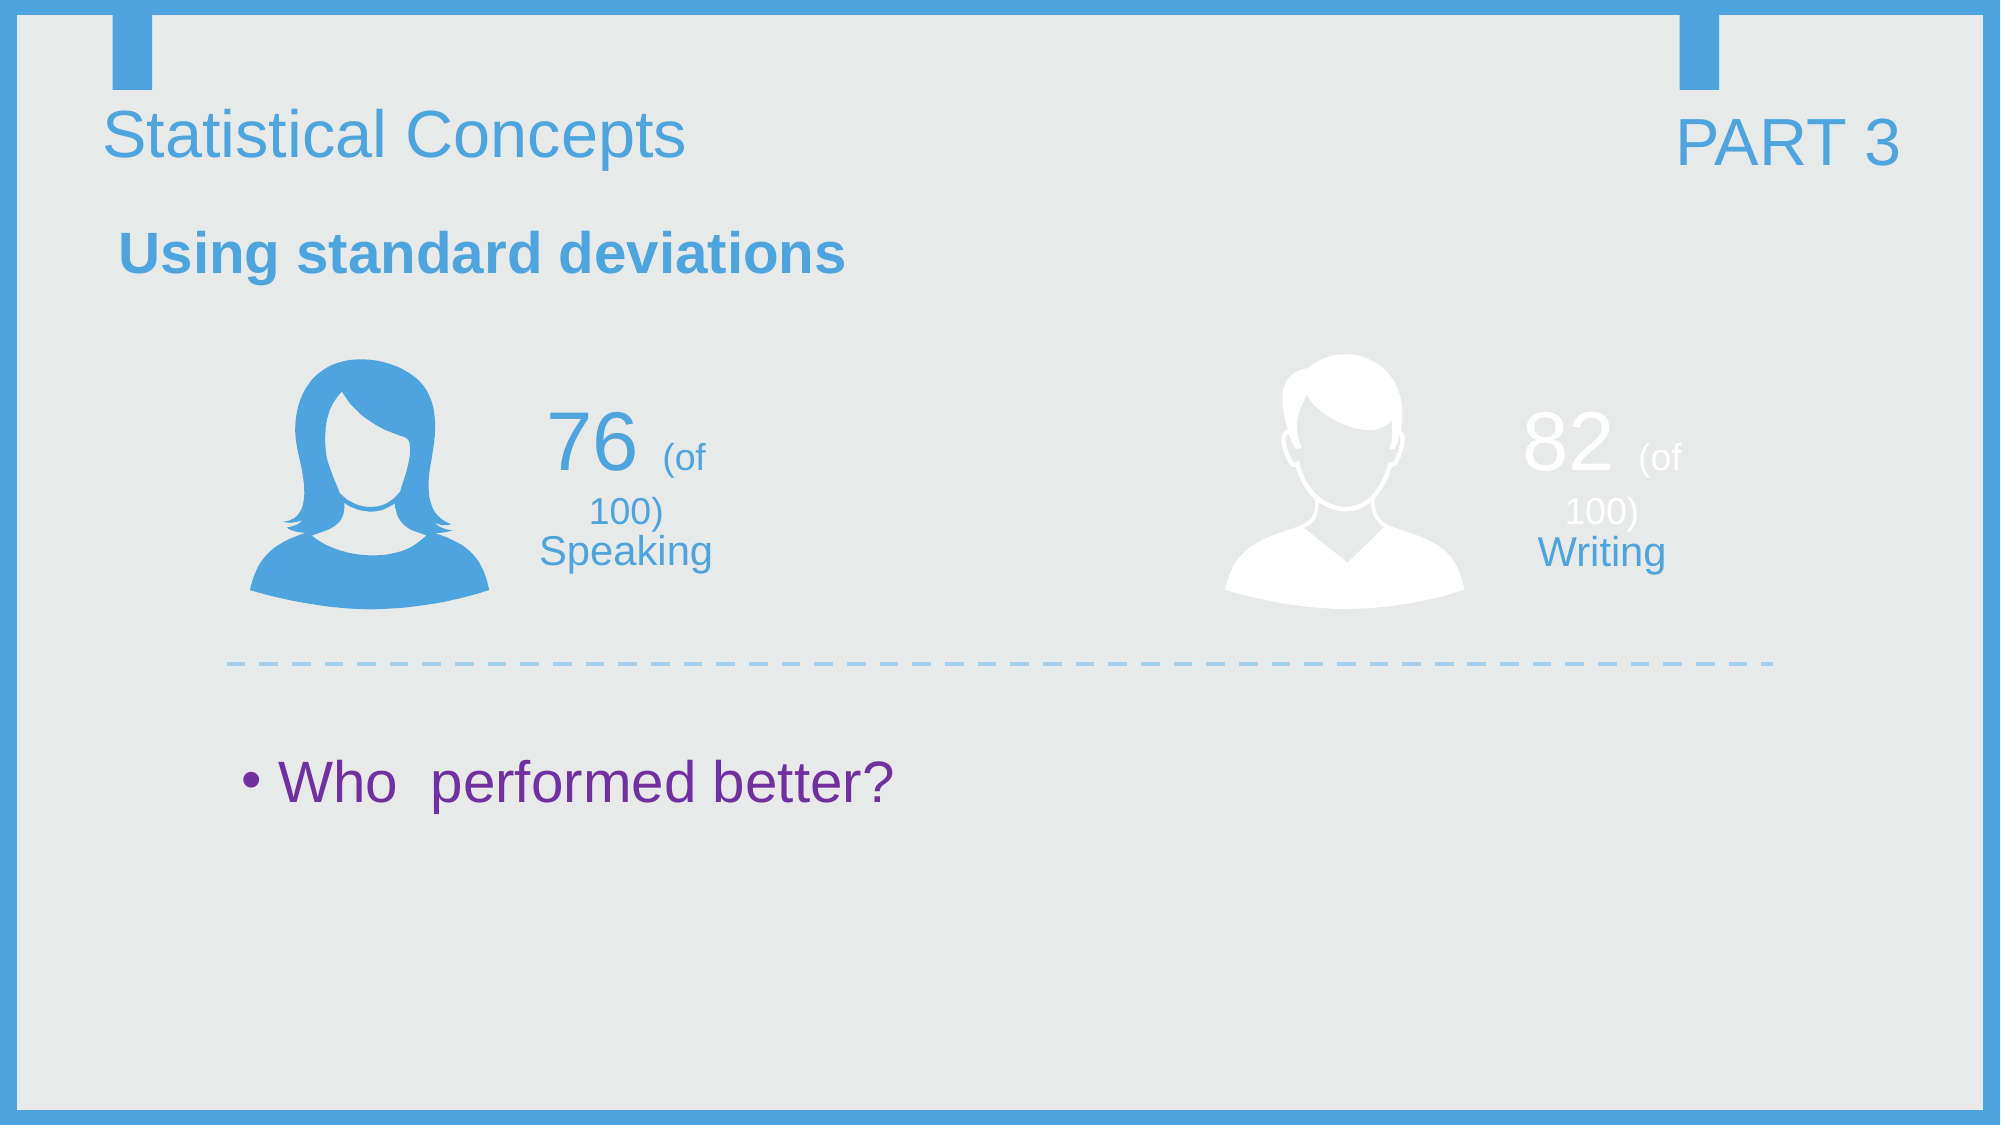

Statistical Concepts
PART 3
Using standard deviations

76 (of 100)
82 (of 100)
Speaking
Writing
 Who  performed better?